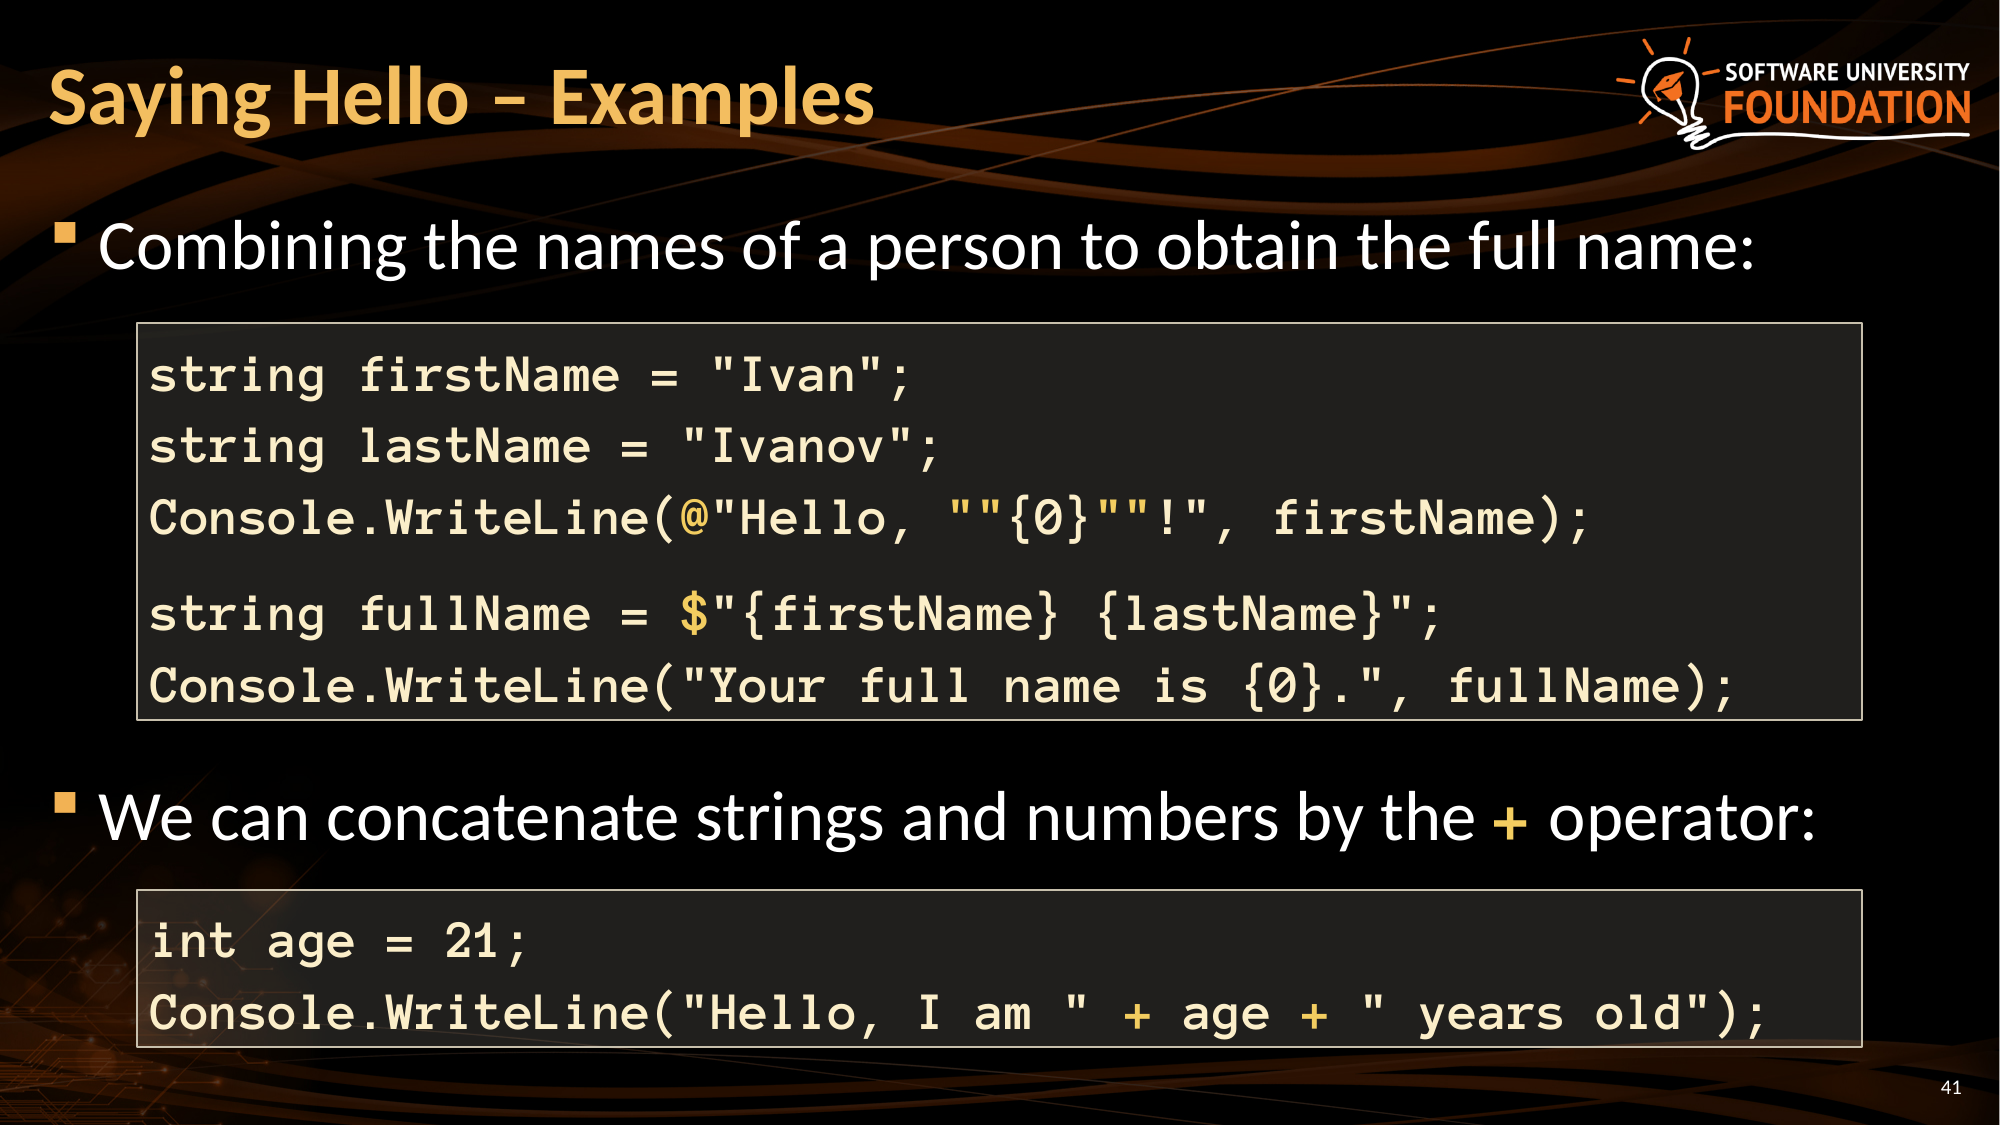

# Saying Hello – Examples
Combining the names of a person to obtain the full name:

We can concatenate strings and numbers by the + operator:
string firstName = "Ivan";
string lastName = "Ivanov";
Console.WriteLine(@"Hello, ""{0}""!", firstName);
string fullName = $"{firstName} {lastName}";
Console.WriteLine("Your full name is {0}.", fullName);
int age = 21;
Console.WriteLine("Hello, I am " + age + " years old");
41